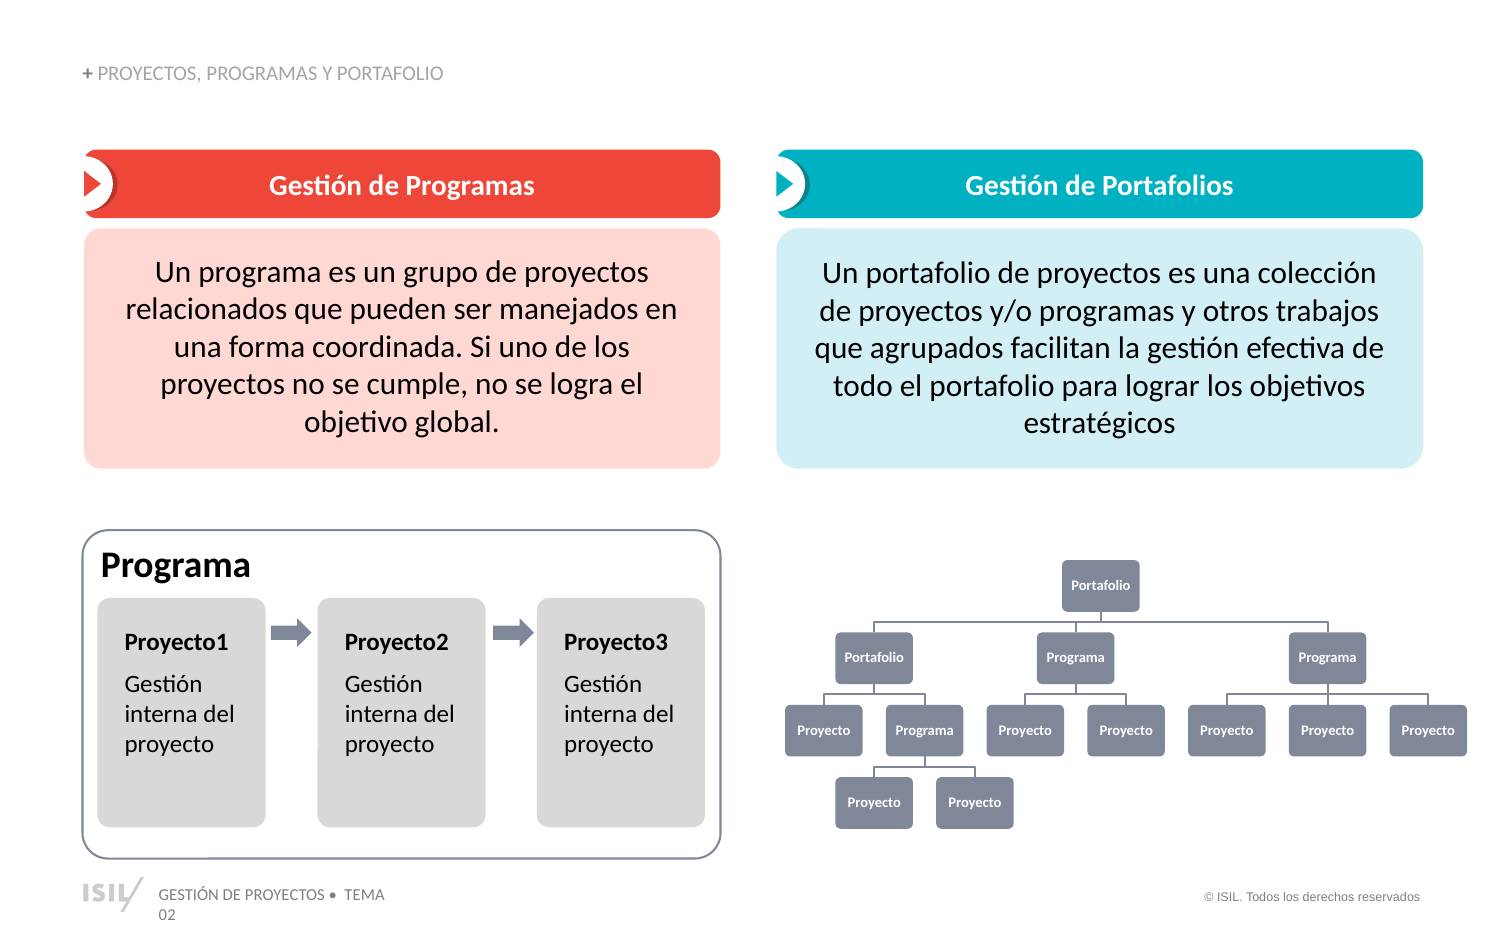

+ PROYECTOS, PROGRAMAS Y PORTAFOLIO
Gestión de Programas
Gestión de Portafolios

Un programa es un grupo de proyectos relacionados que pueden ser manejados en una forma coordinada. Si uno de los proyectos no se cumple, no se logra el objetivo global.

Un portafolio de proyectos es una colección de proyectos y/o programas y otros trabajos que agrupados facilitan la gestión efectiva de todo el portafolio para lograr los objetivos estratégicos

Programa

Portafolio

Portafolio
Programa
Programa

Proyecto
Programa
Proyecto
Proyecto
Proyecto
Proyecto
Proyecto

Proyecto
Proyecto
Proyecto1
Gestión interna del proyecto

Proyecto2
Gestión interna del proyecto

Proyecto3
Gestión interna del proyecto